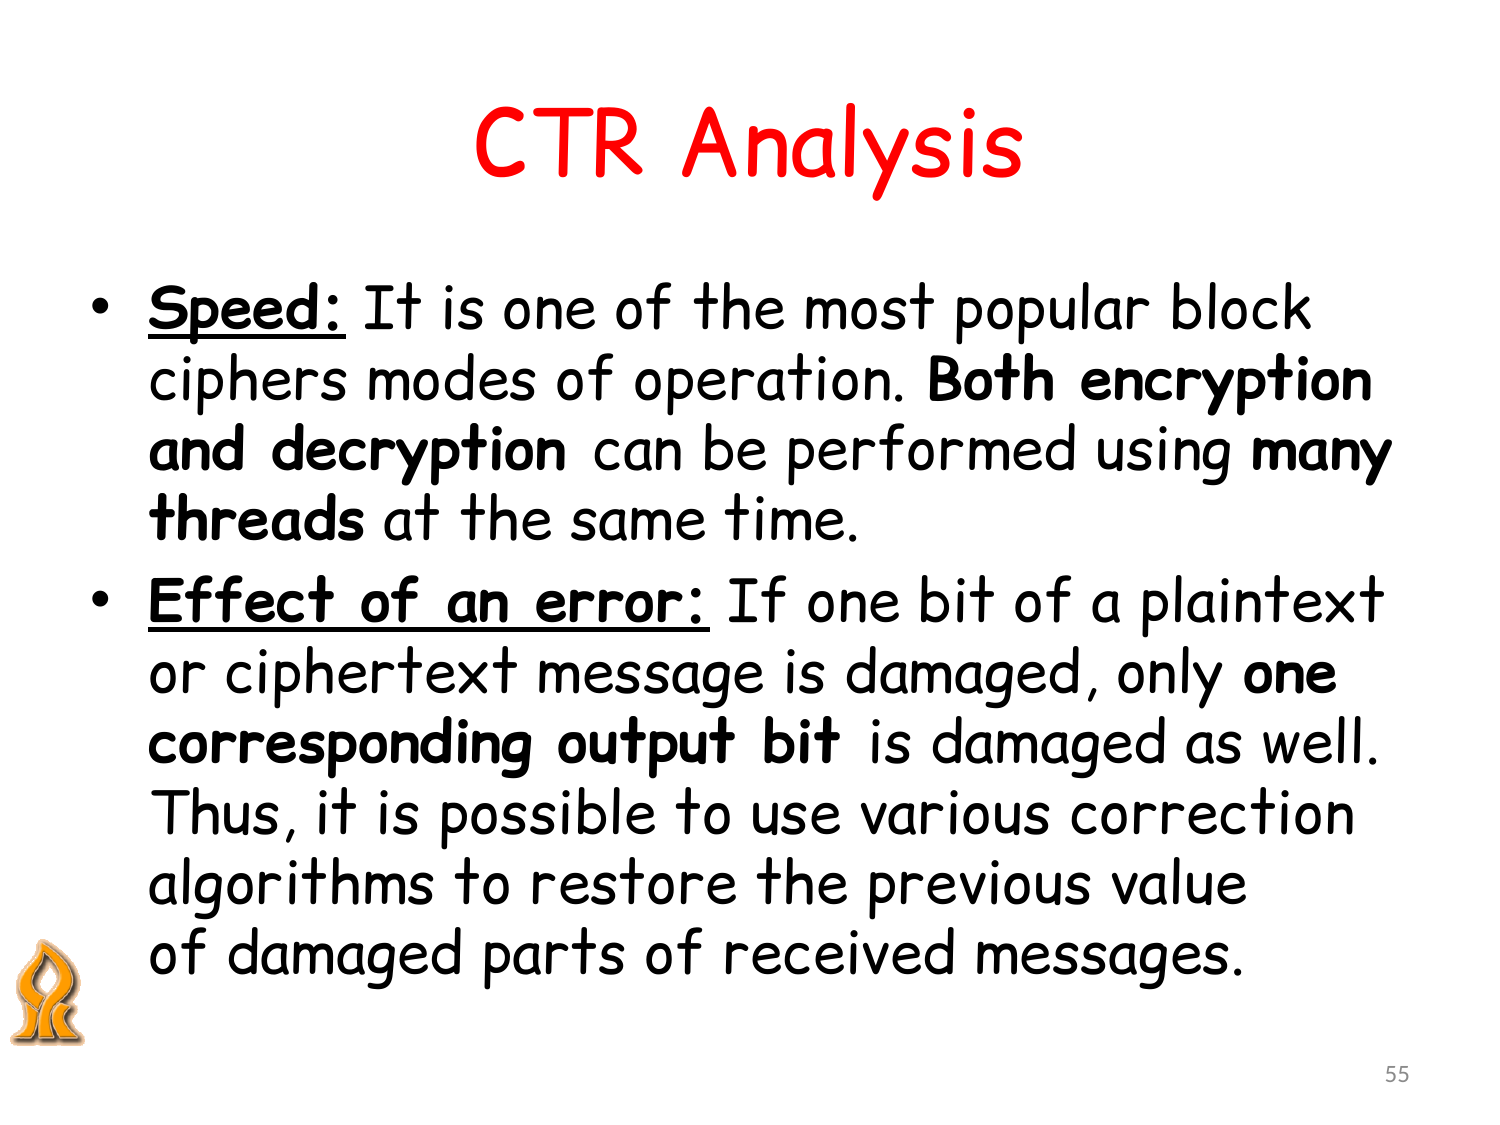

# CTR Analysis
Speed: It is one of the most popular block ciphers modes of operation. Both encryption and decryption can be performed using many threads at the same time.
Effect of an error: If one bit of a plaintext or ciphertext message is damaged, only one corresponding output bit is damaged as well. Thus, it is possible to use various correction algorithms to restore the previous value of damaged parts of received messages.

55